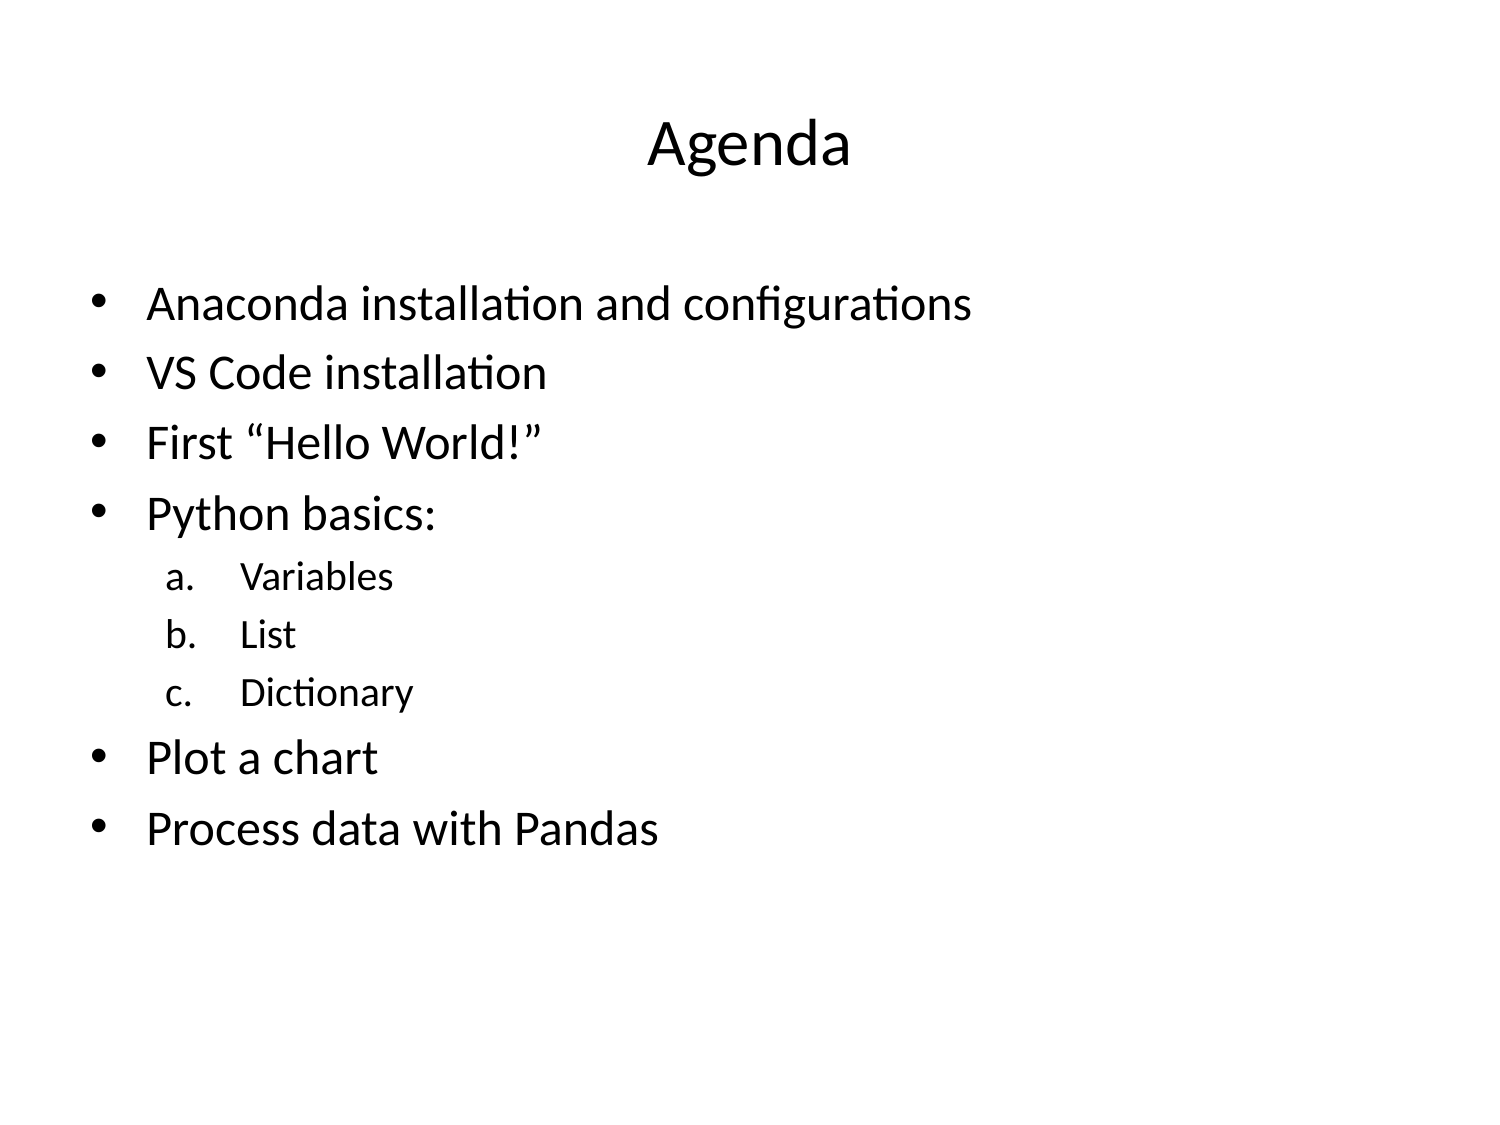

# Agenda
Anaconda installation and configurations
VS Code installation
First “Hello World!”
Python basics:
Variables
List
Dictionary
Plot a chart
Process data with Pandas